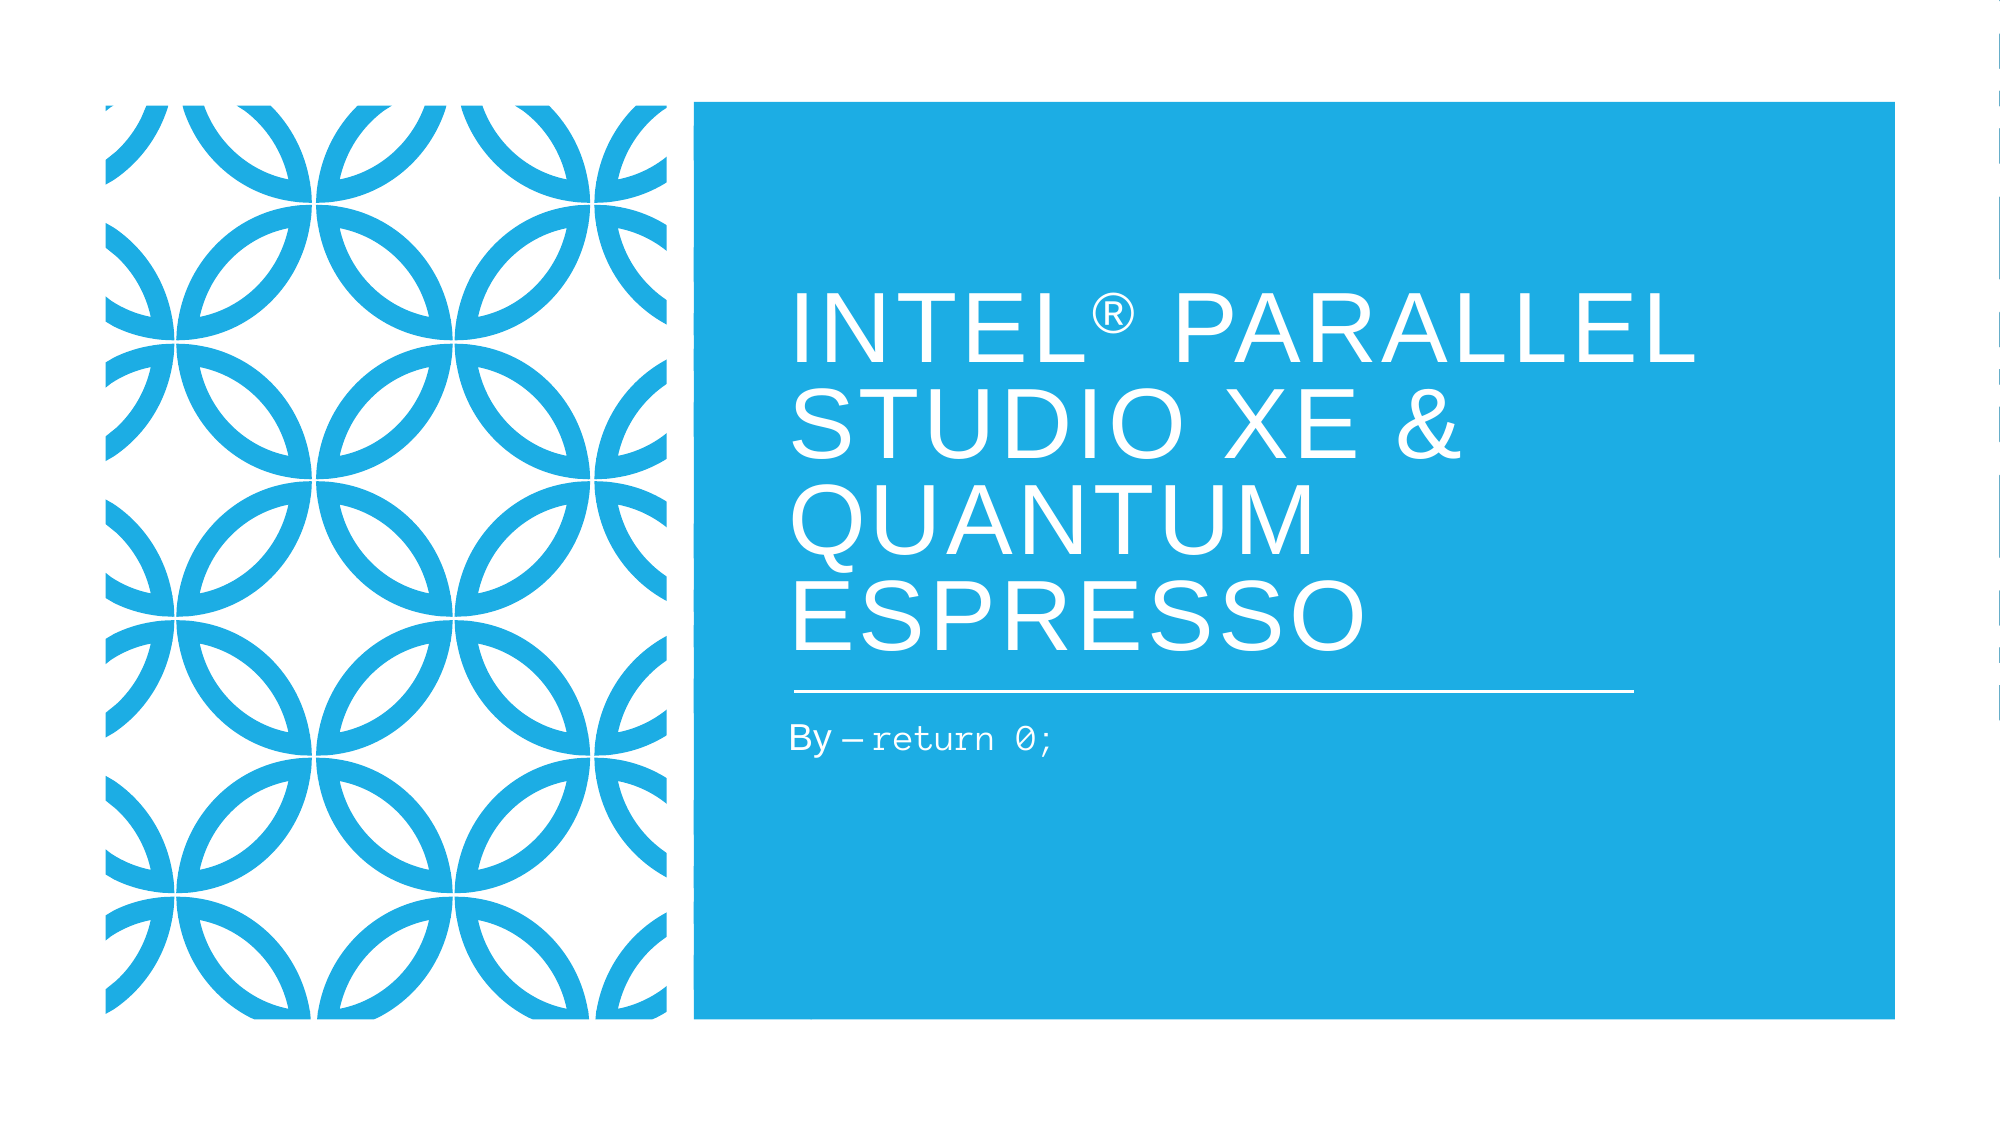

# Intel® Parallel Studio XE & Quantum Espresso

By – return 0;